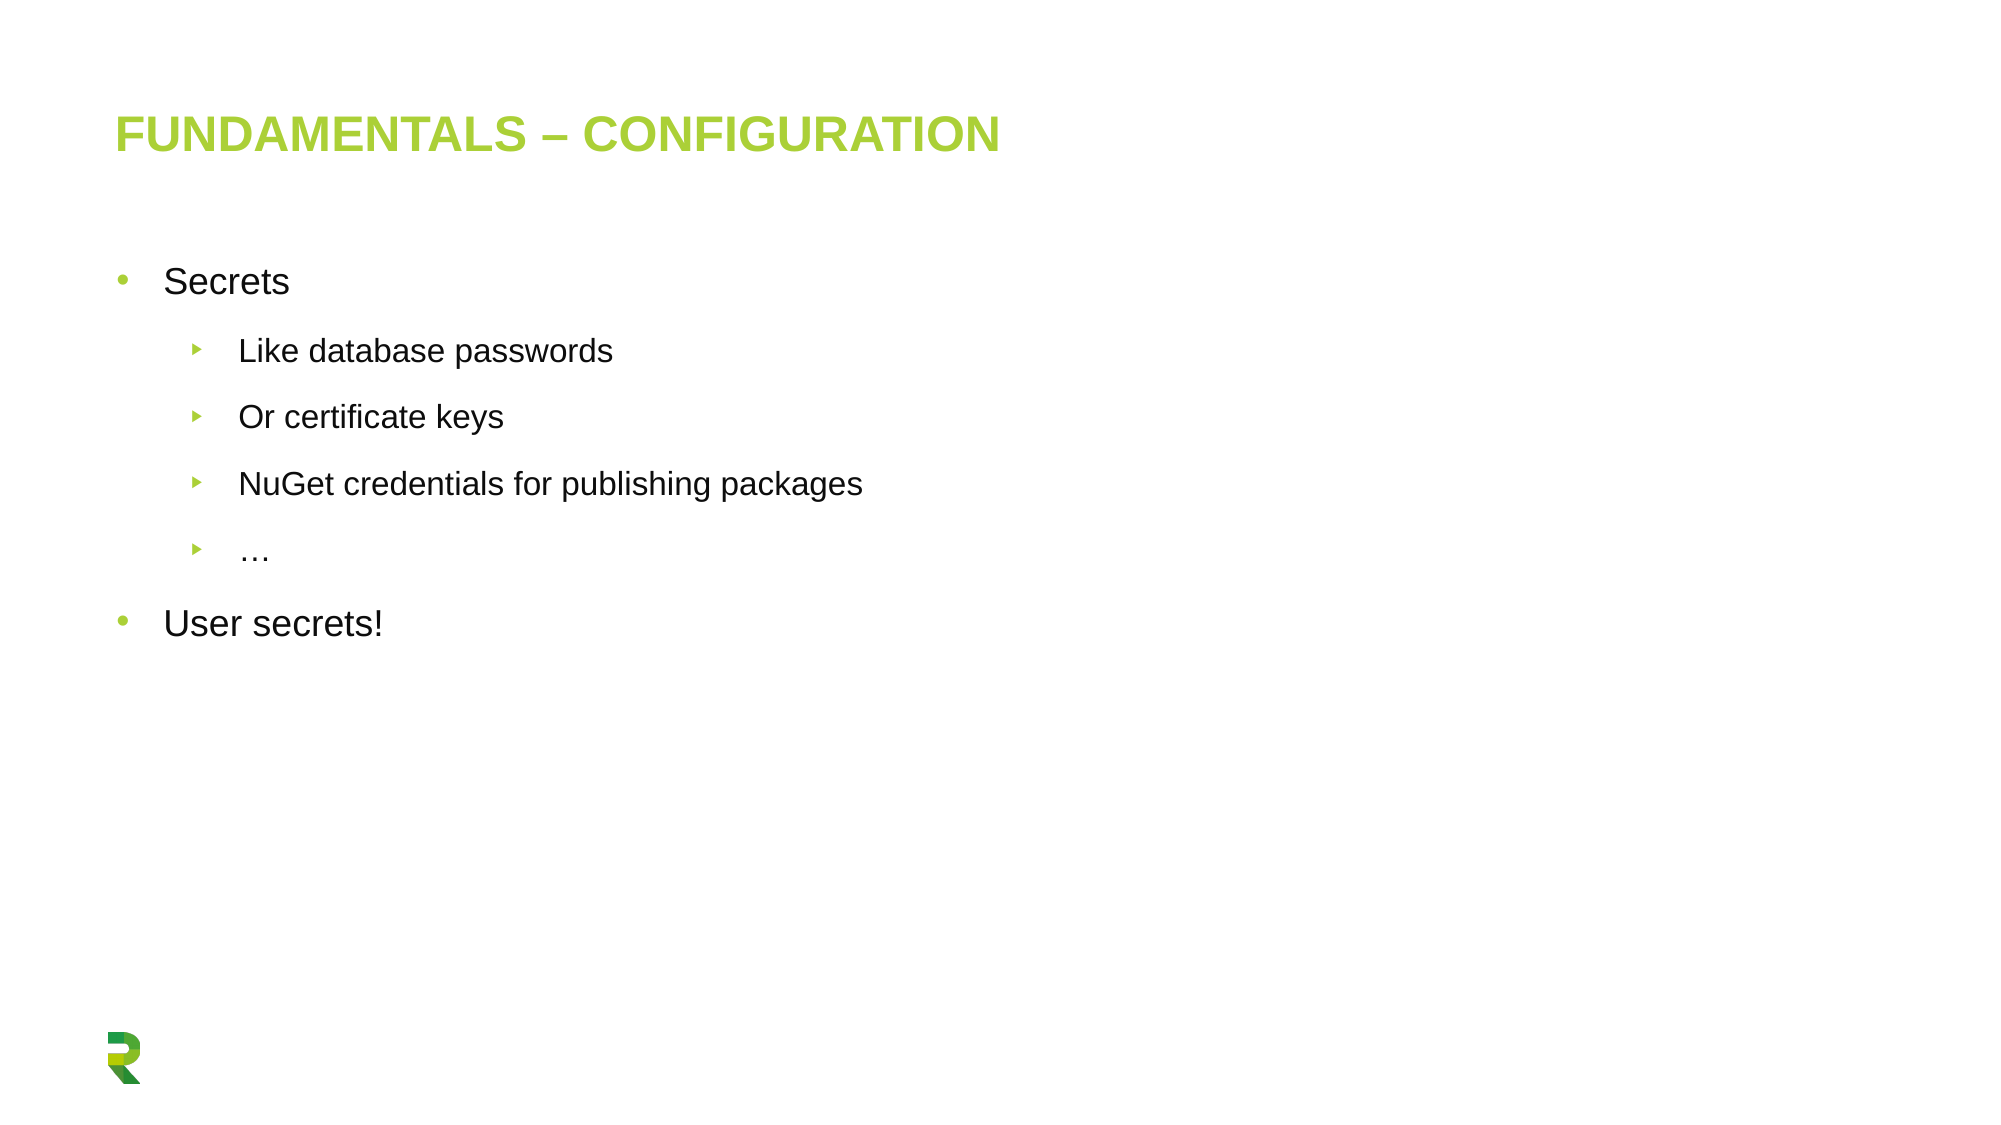

# Fundamentals – Configuration
Secrets
Like database passwords
Or certificate keys
NuGet credentials for publishing packages
…
User secrets!